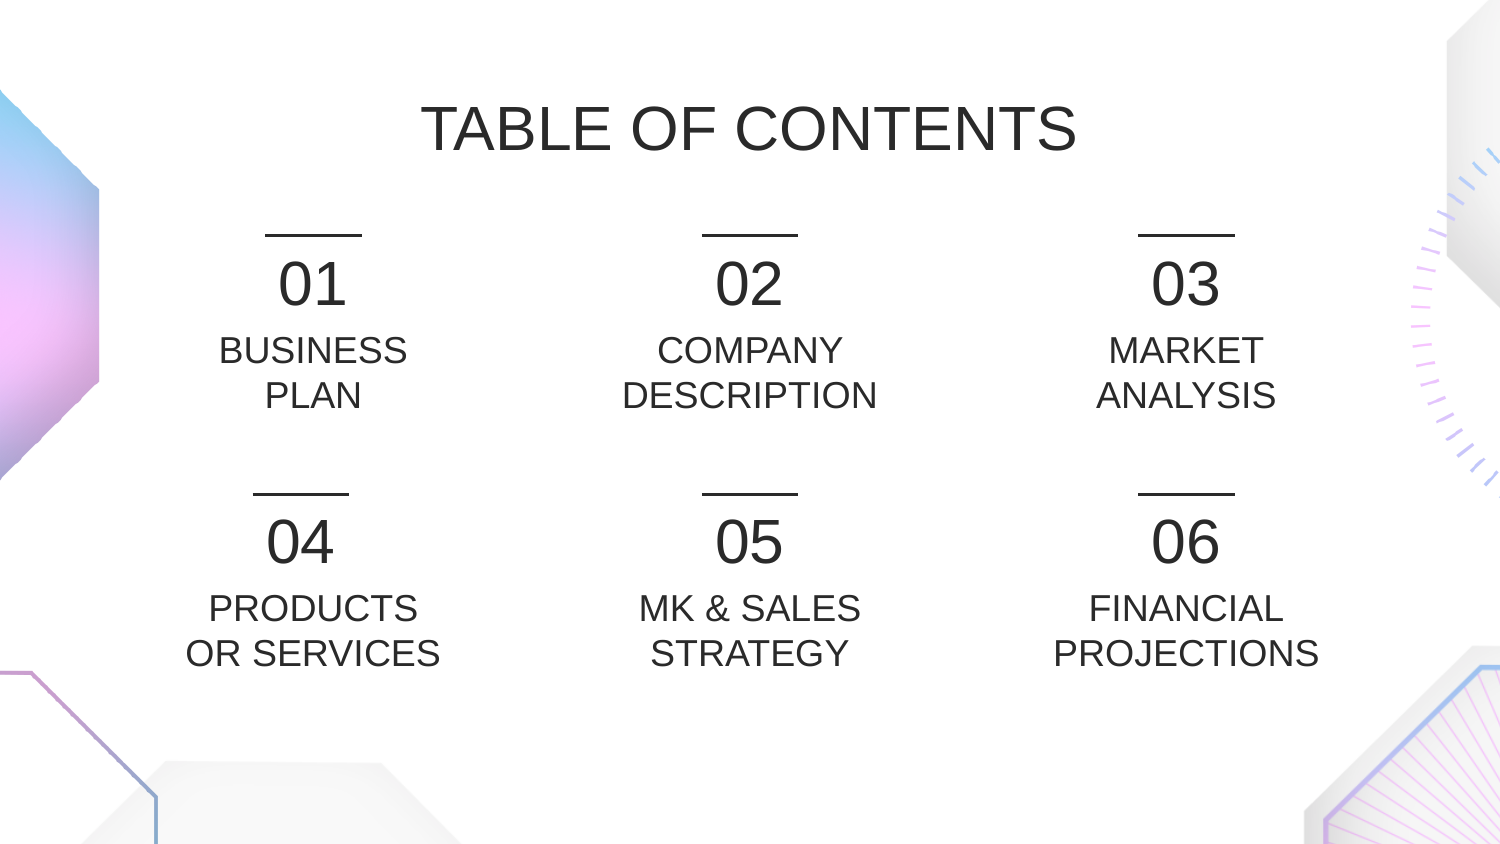

# TABLE OF CONTENTS
01
02
03
BUSINESS
PLAN
COMPANY DESCRIPTION
MARKET
ANALYSIS
04
05
06
PRODUCTS
OR SERVICES
MK & SALES STRATEGY
FINANCIAL
PROJECTIONS